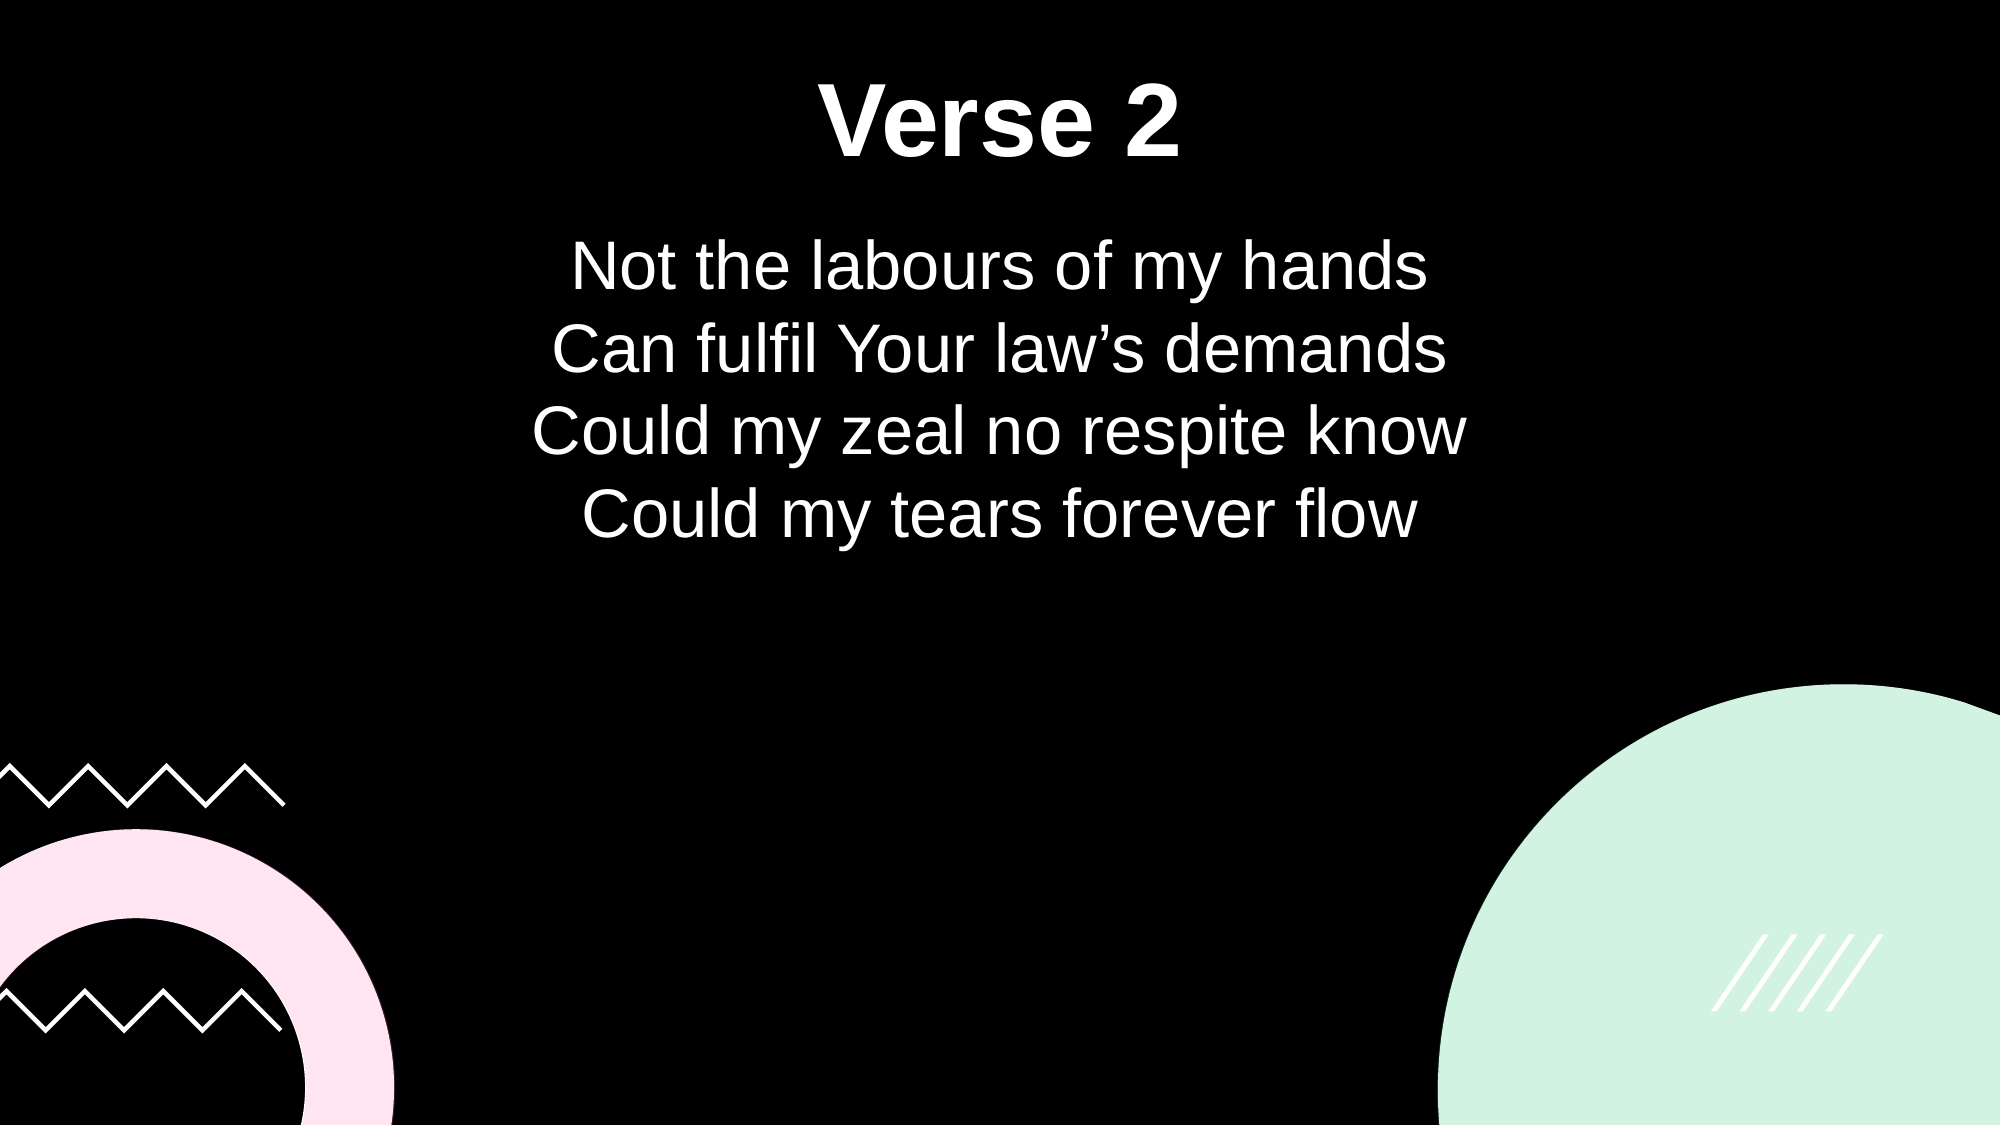

Verse 2
Not the labours of my hands
Can fulfil Your law’s demands
Could my zeal no respite know
Could my tears forever flow